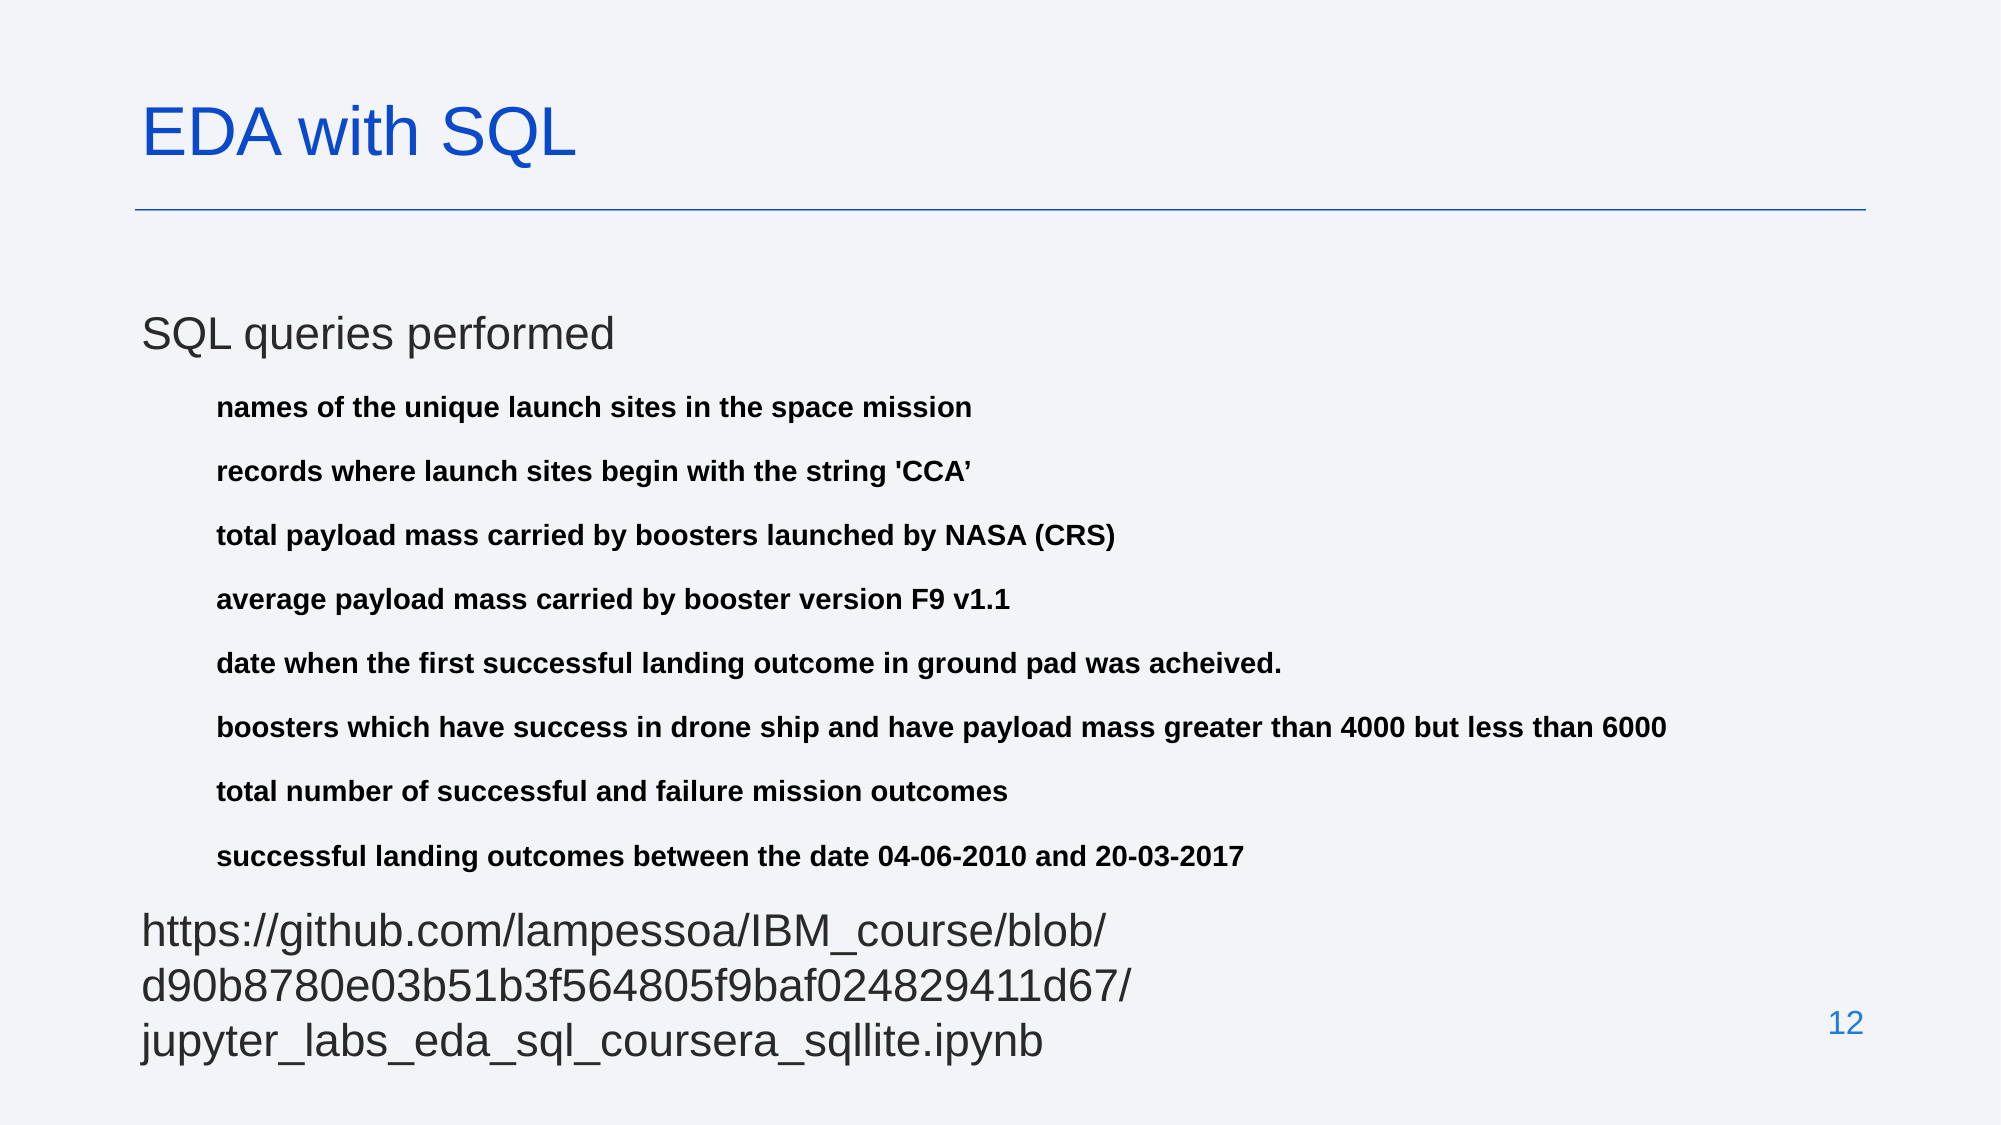

EDA with SQL
SQL queries performed
names of the unique launch sites in the space mission
records where launch sites begin with the string 'CCA’
total payload mass carried by boosters launched by NASA (CRS)
average payload mass carried by booster version F9 v1.1
date when the first successful landing outcome in ground pad was acheived.
boosters which have success in drone ship and have payload mass greater than 4000 but less than 6000
total number of successful and failure mission outcomes
successful landing outcomes between the date 04-06-2010 and 20-03-2017
https://github.com/lampessoa/IBM_course/blob/d90b8780e03b51b3f564805f9baf024829411d67/jupyter_labs_eda_sql_coursera_sqllite.ipynb

12